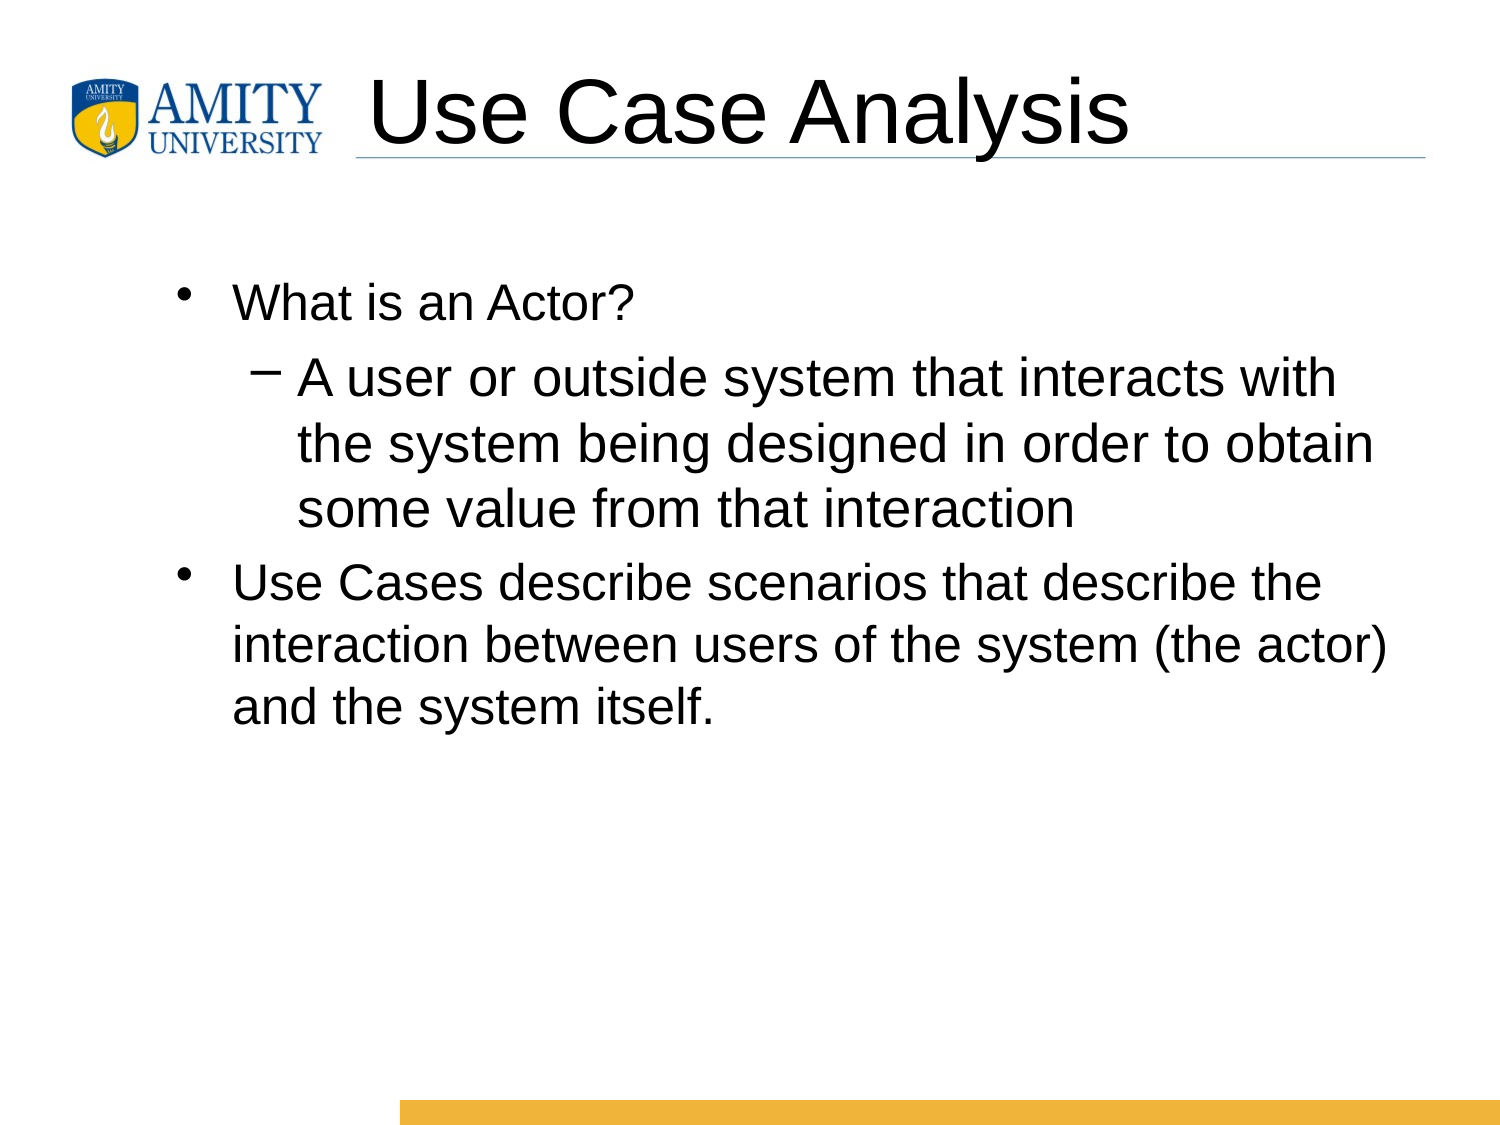

# Use Case Analysis
What is an Actor?
A user or outside system that interacts with the system being designed in order to obtain some value from that interaction
Use Cases describe scenarios that describe the interaction between users of the system (the actor) and the system itself.